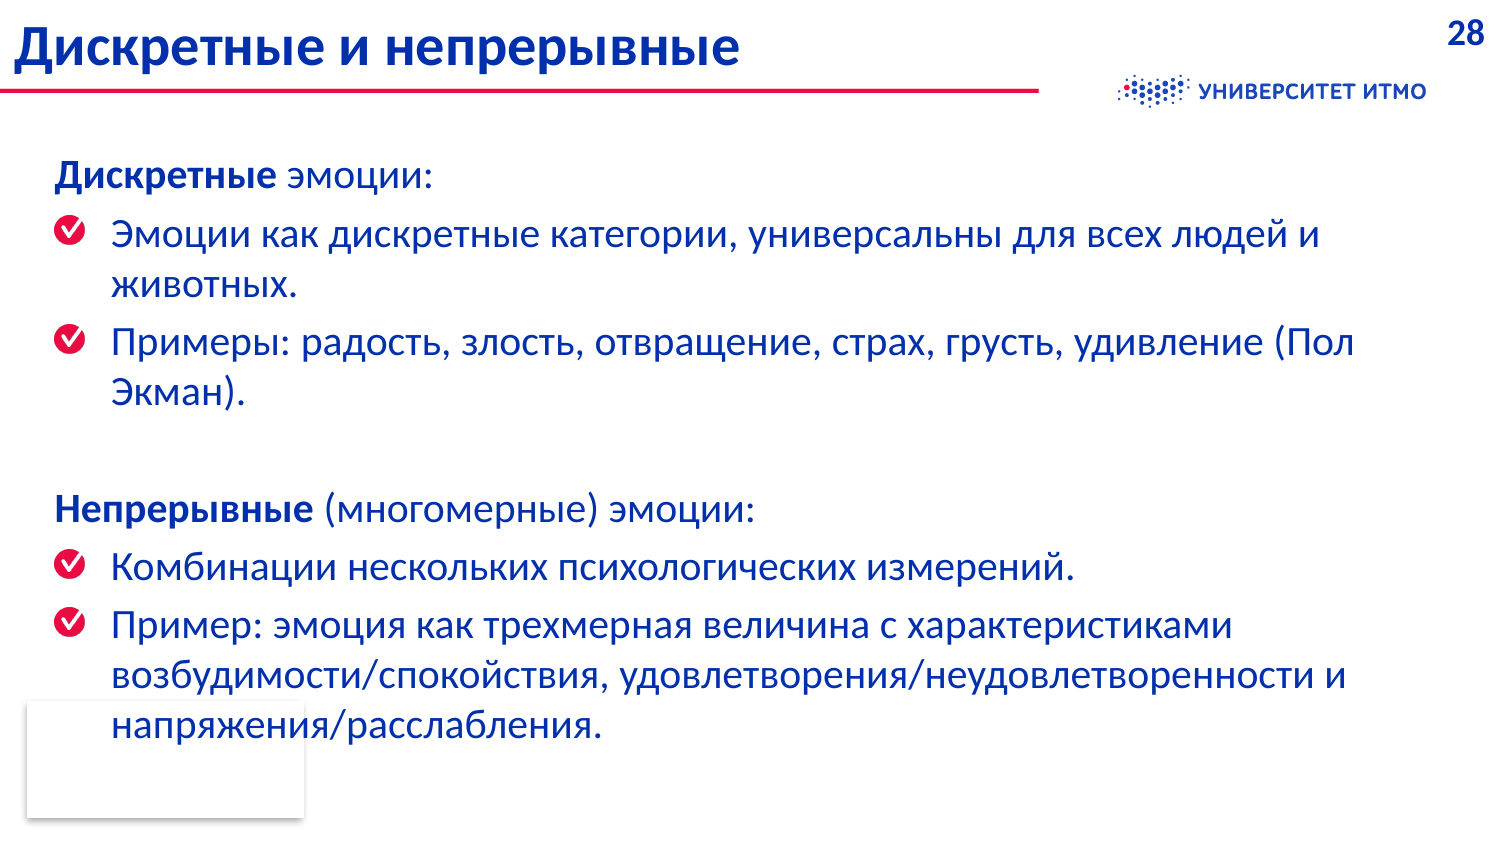

Дискретные и непрерывные
28
Дискретные эмоции:
Эмоции как дискретные категории, универсальны для всех людей и животных.
Примеры: радость, злость, отвращение, страх, грусть, удивление (Пол Экман).

Непрерывные (многомерные) эмоции:
Комбинации нескольких психологических измерений.
Пример: эмоция как трехмерная величина с характеристиками возбудимости/спокойствия, удовлетворения/неудовлетворенности и напряжения/расслабления.